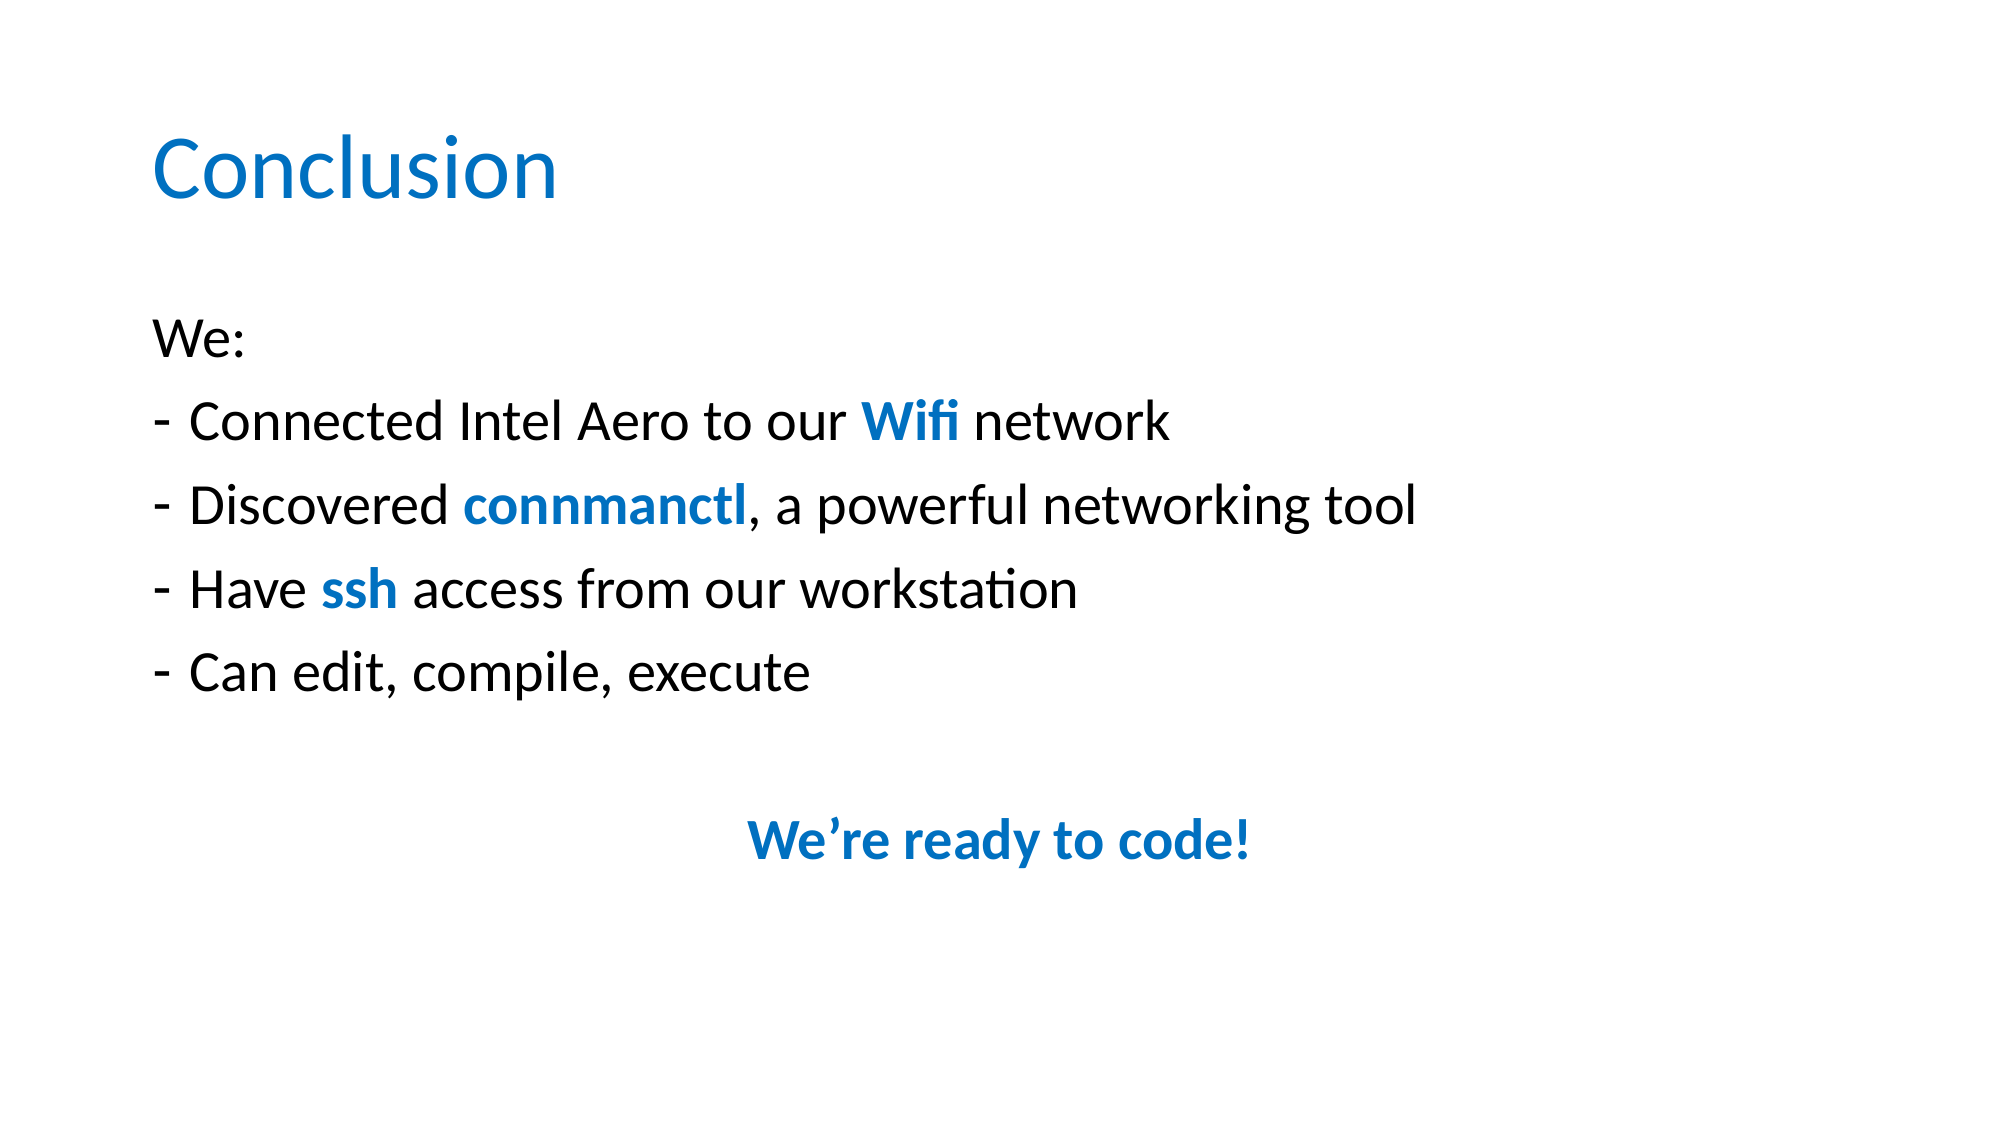

# Conclusion
We:
Connected Intel Aero to our Wifi network
Discovered connmanctl, a powerful networking tool
Have ssh access from our workstation
Can edit, compile, execute

We’re ready to code!